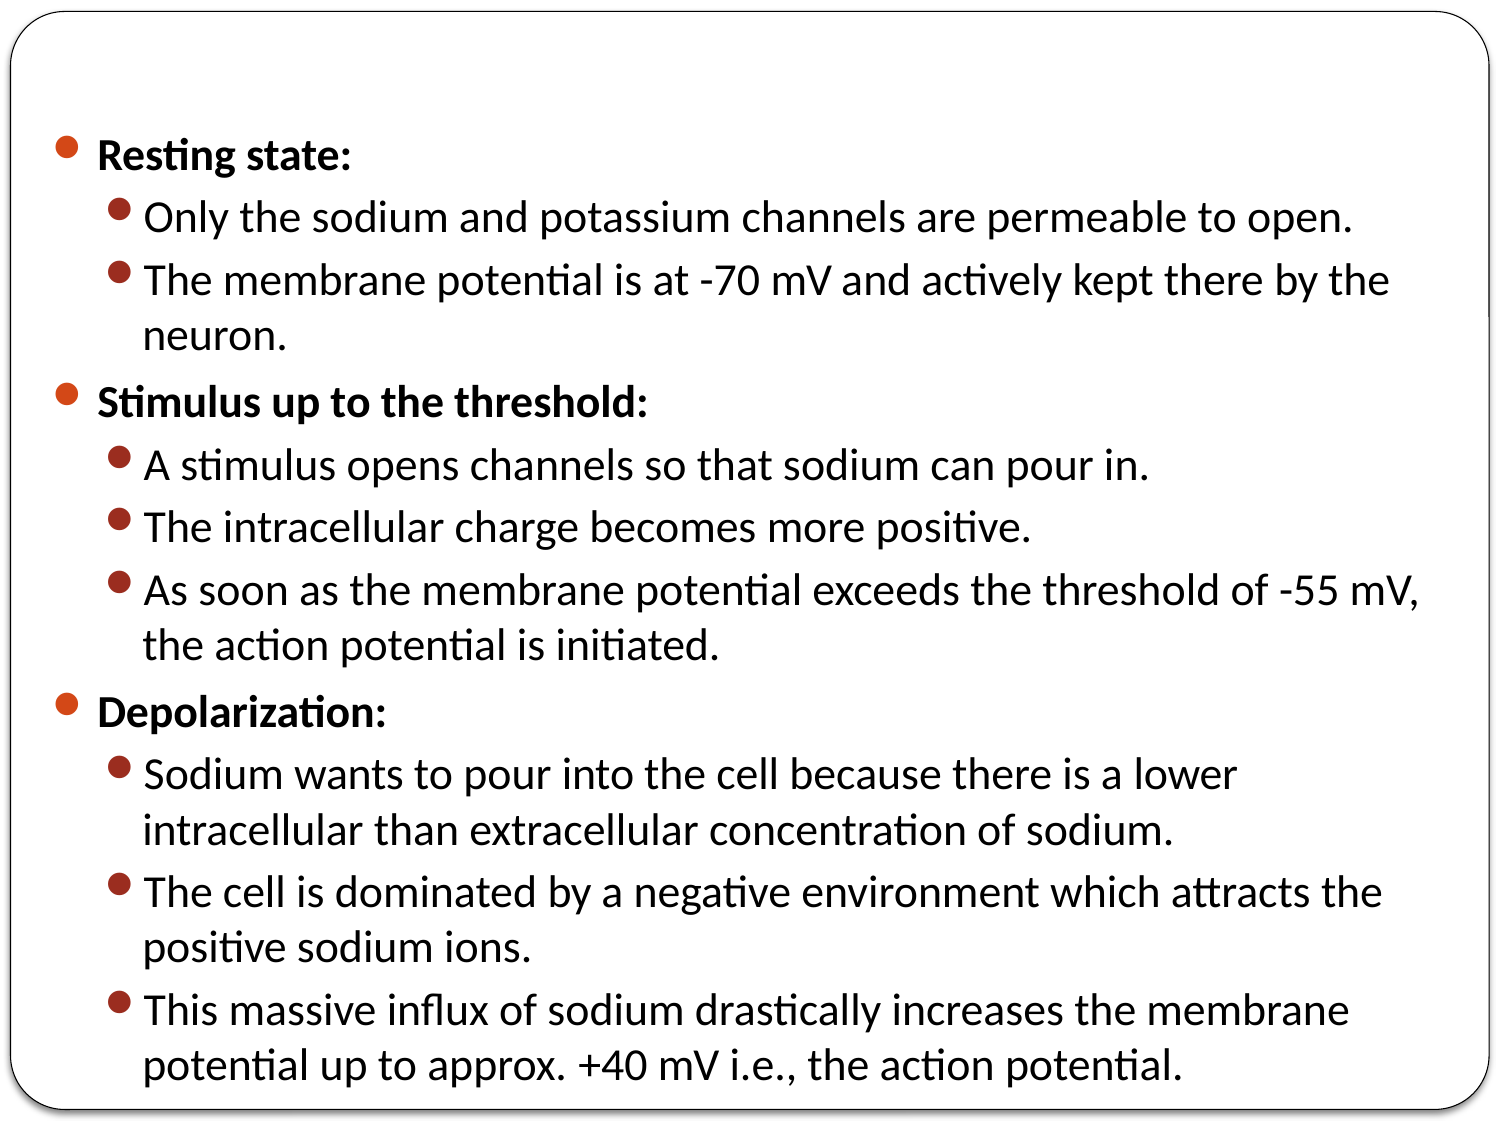

Resting state:
Only the sodium and potassium channels are permeable to open.
The membrane potential is at -70 mV and actively kept there by the neuron.
Stimulus up to the threshold:
A stimulus opens channels so that sodium can pour in.
The intracellular charge becomes more positive.
As soon as the membrane potential exceeds the threshold of -55 mV, the action potential is initiated.
Depolarization:
Sodium wants to pour into the cell because there is a lower intracellular than extracellular concentration of sodium.
The cell is dominated by a negative environment which attracts the positive sodium ions.
This massive influx of sodium drastically increases the membrane potential up to approx. +40 mV i.e., the action potential.